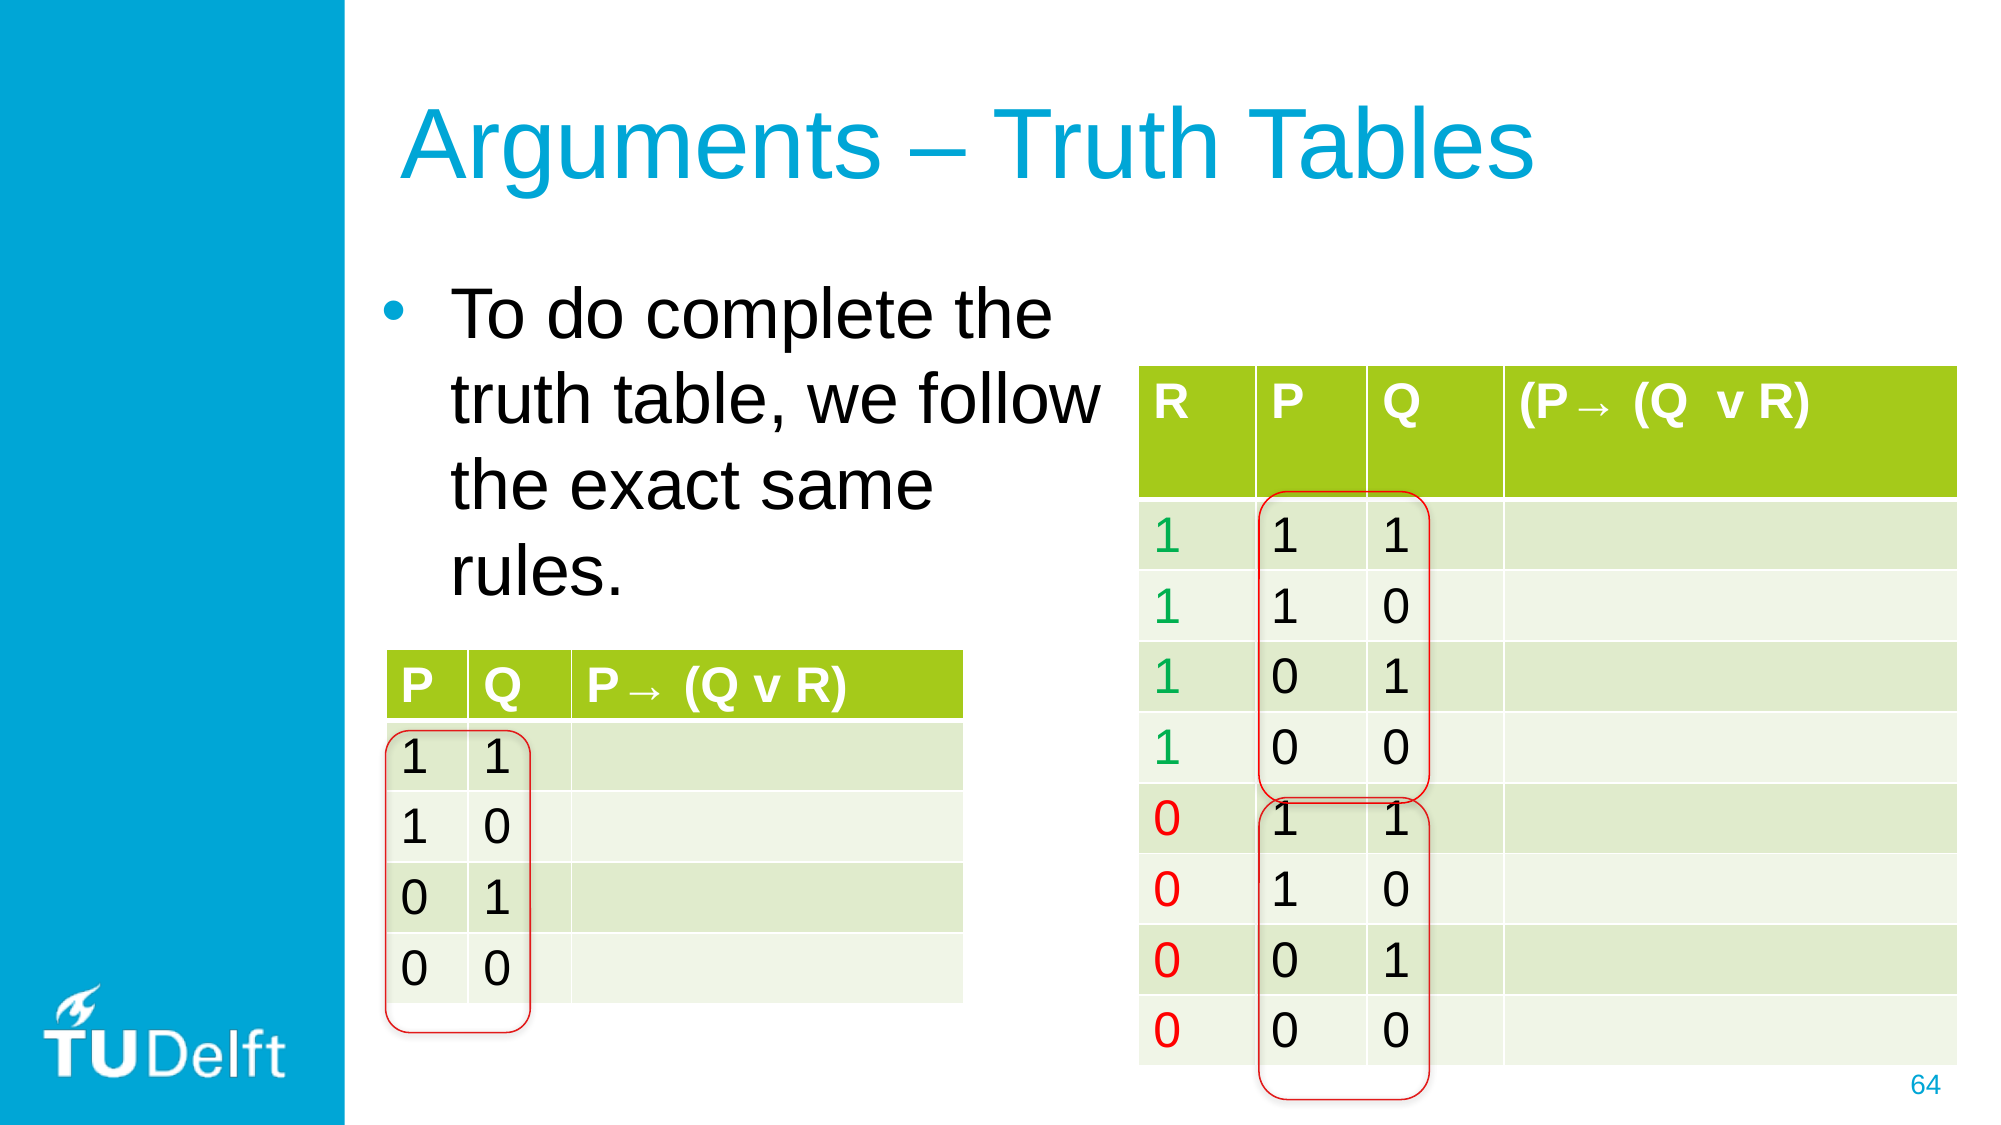

# Arguments – Truth Tables
To do complete the truth table, we follow the exact same rules.

| R | P | Q | (P→ (Q v R) |
| --- | --- | --- | --- |
| 1 | 1 | 1 |  |
| 1 | 1 | 0 |  |
| 1 | 0 | 1 |  |
| 1 | 0 | 0 |  |
| 0 | 1 | 1 |  |
| 0 | 1 | 0 |  |
| 0 | 0 | 1 |  |
| 0 | 0 | 0 |  |

| P | Q | P→ (Q v R) |
| --- | --- | --- |
| 1 | 1 |  |
| 1 | 0 |  |
| 0 | 1 |  |
| 0 | 0 |  |